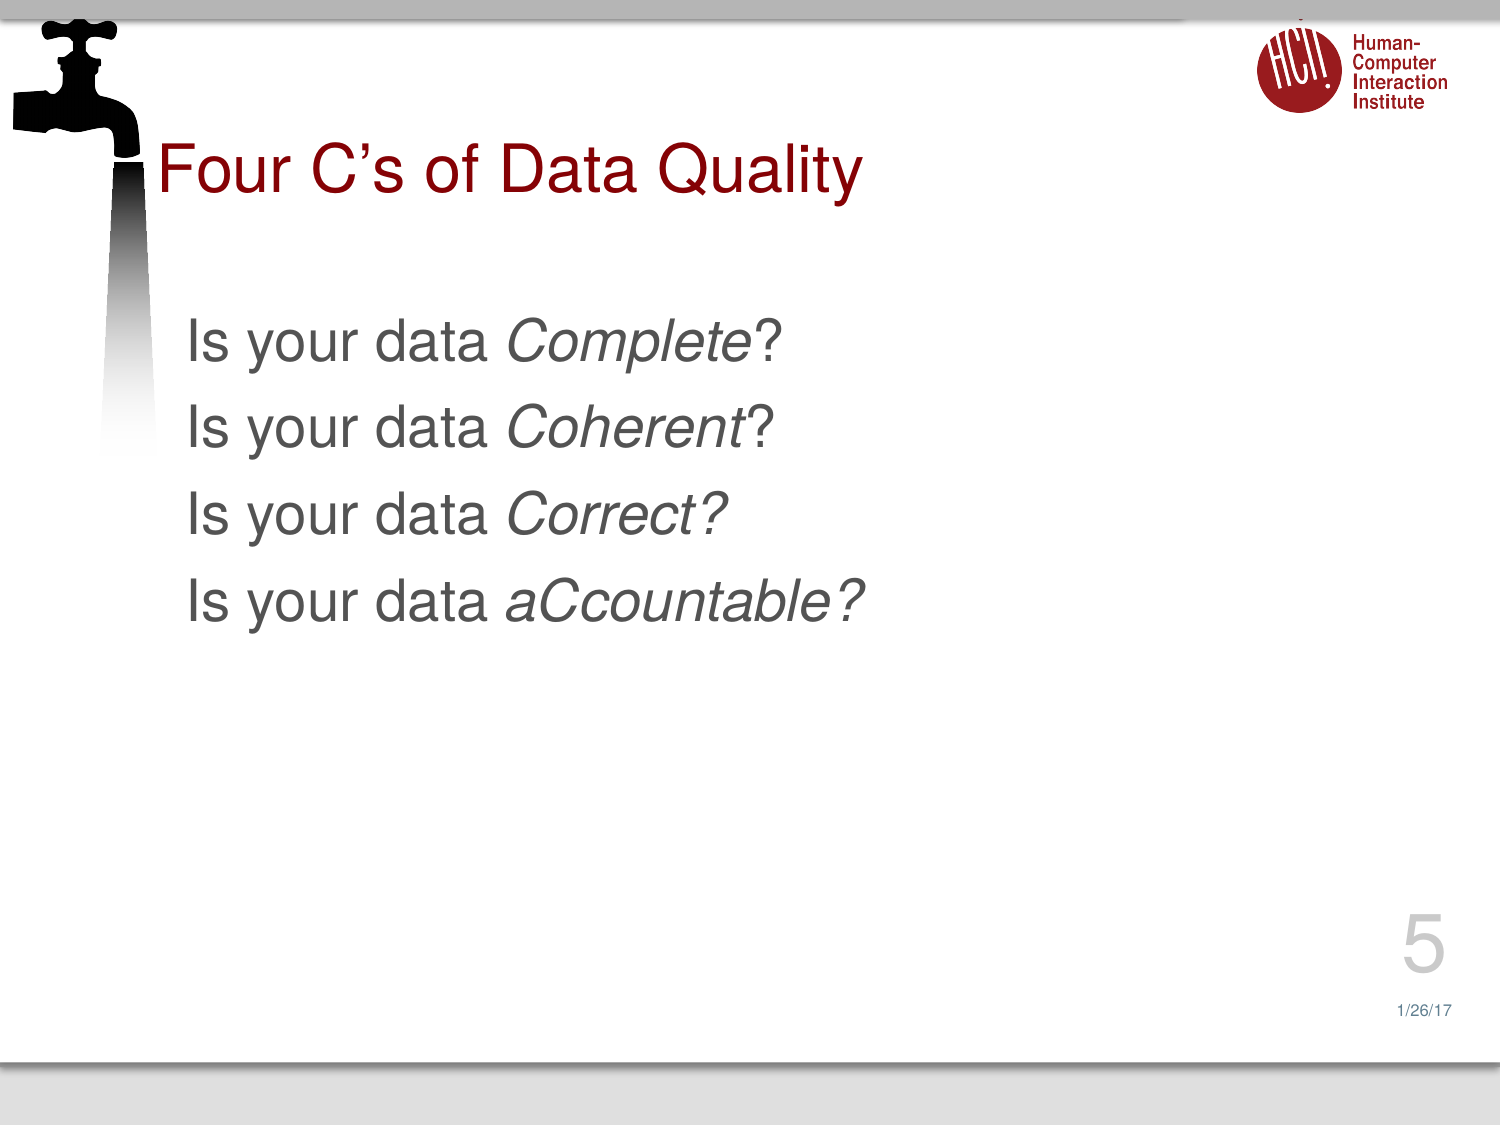

# Four C’s of Data Quality
Is your data Complete?
Is your data Coherent?
Is your data Correct?
Is your data aCcountable?
5
1/26/17